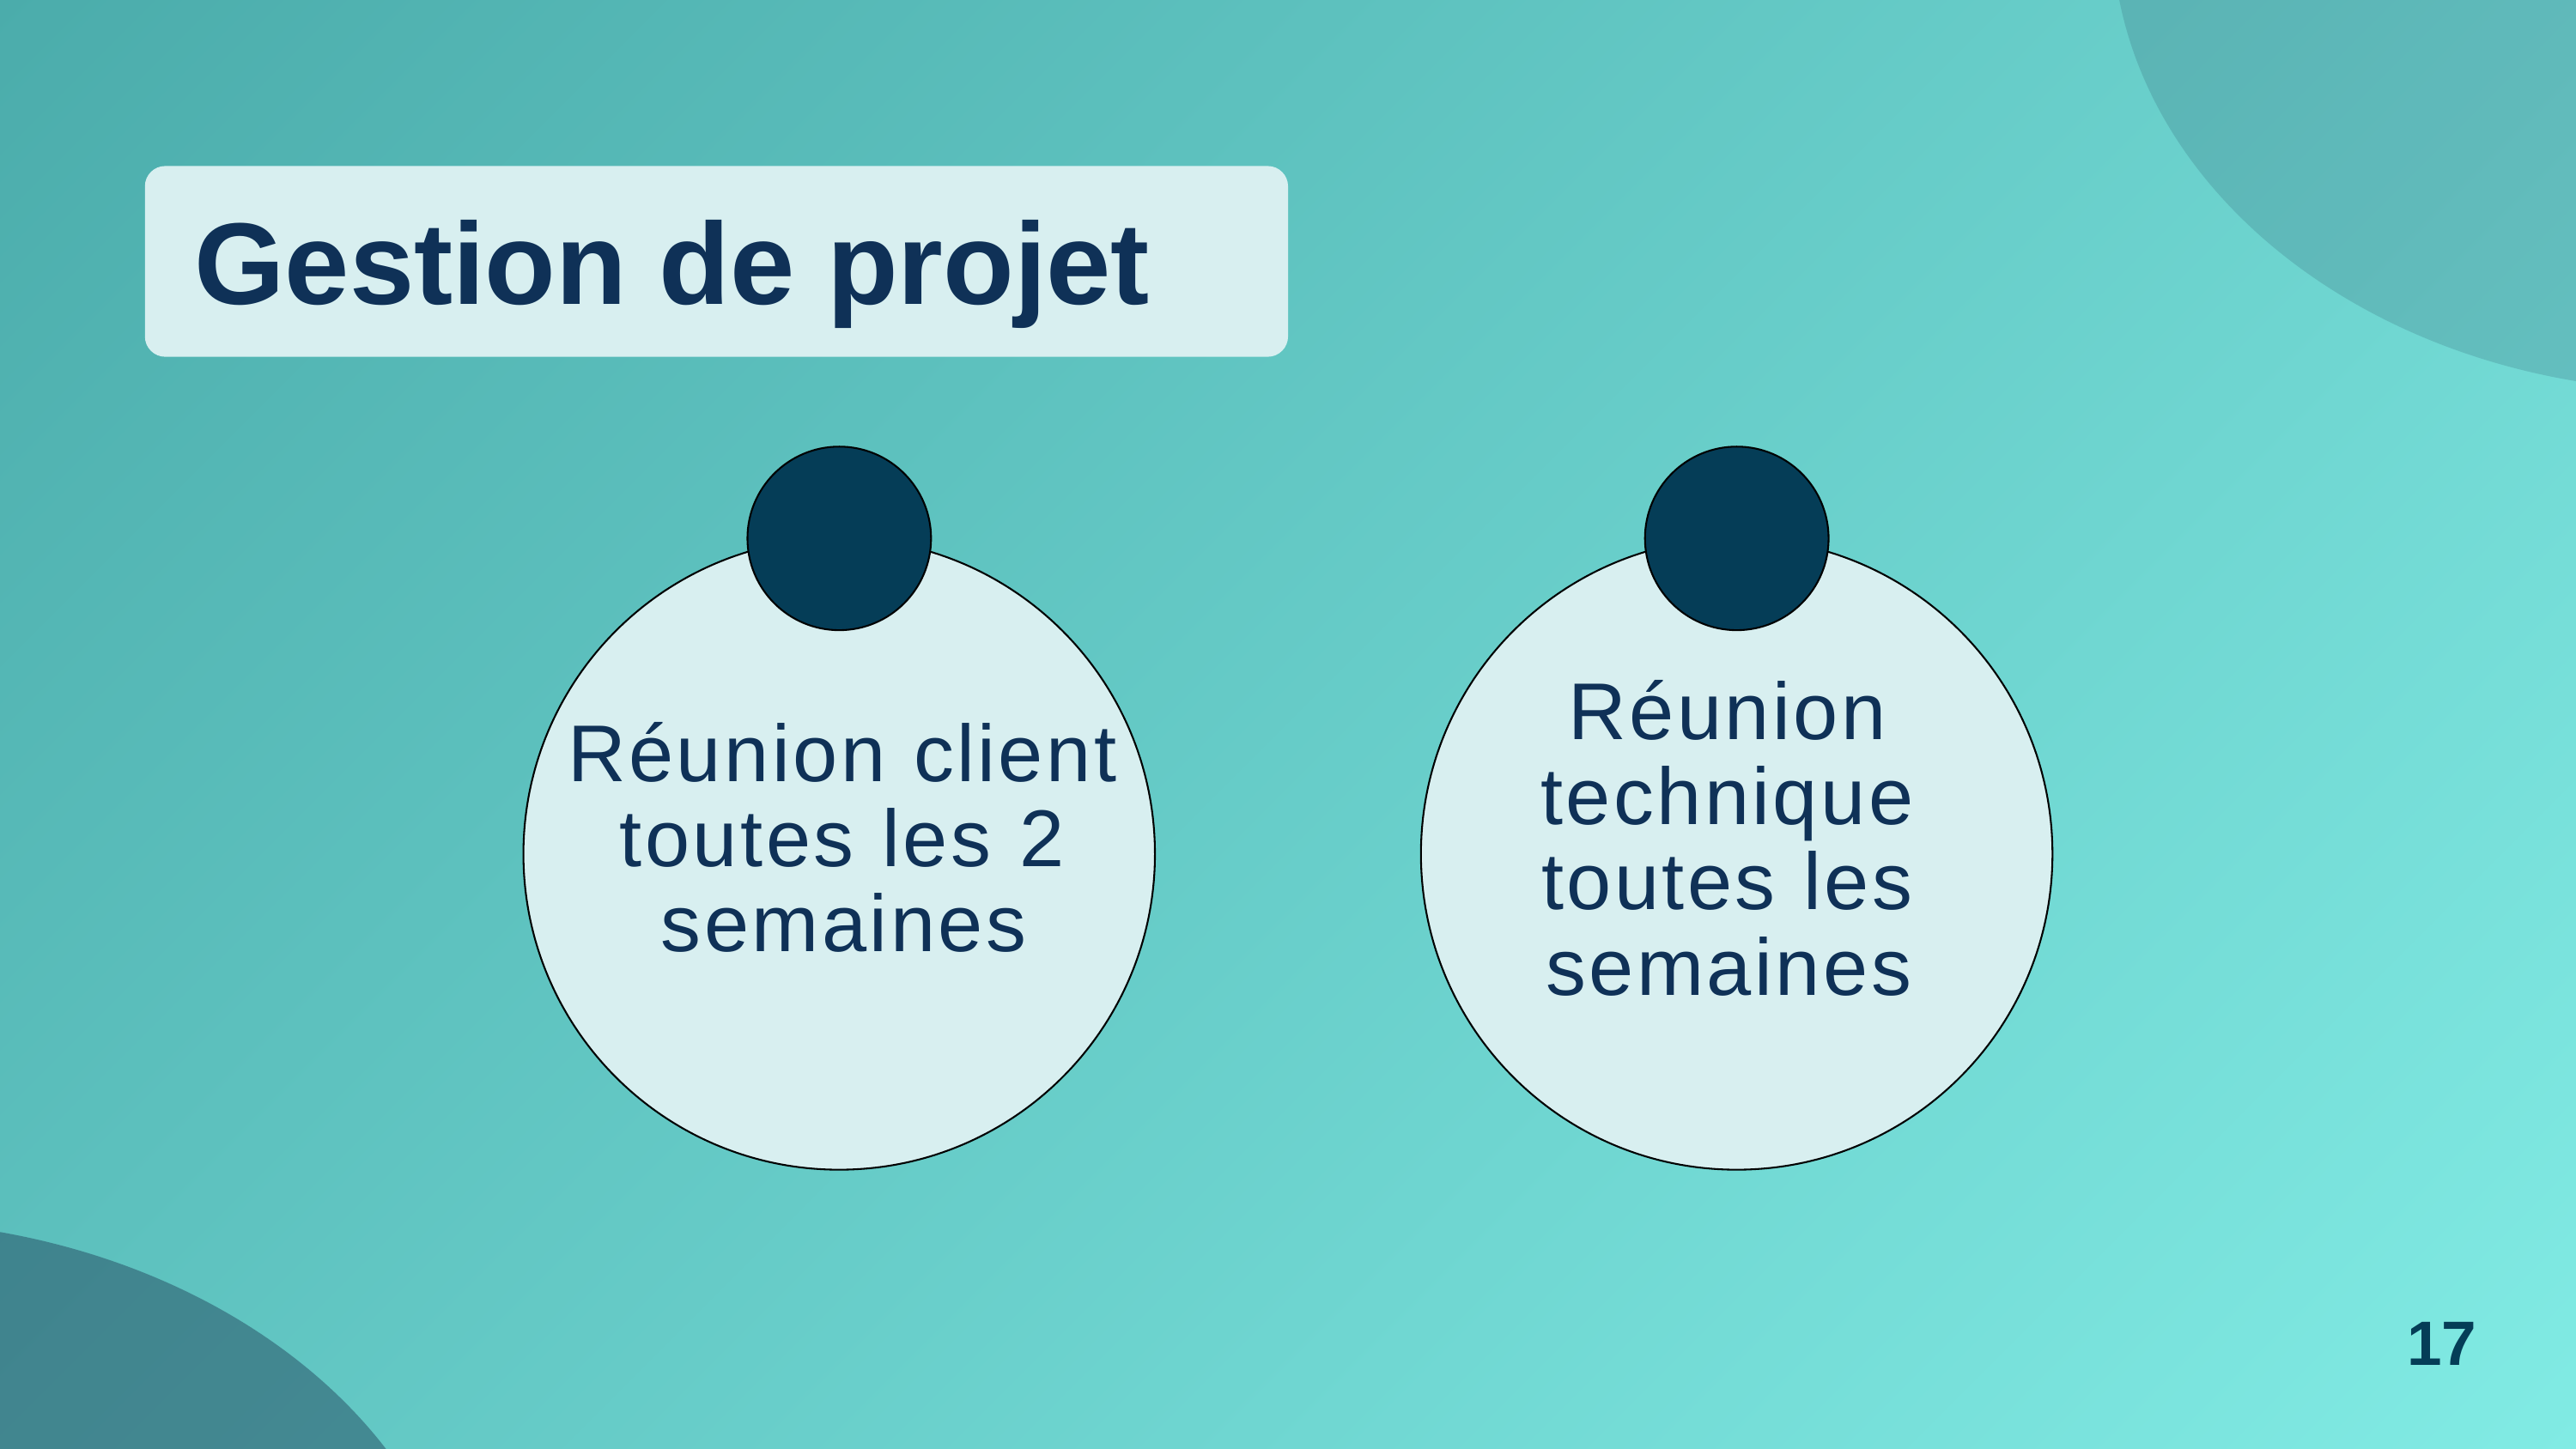

Gestion de projet

Réunion technique toutes les semaines
Réunion client toutes les 2 semaines

17